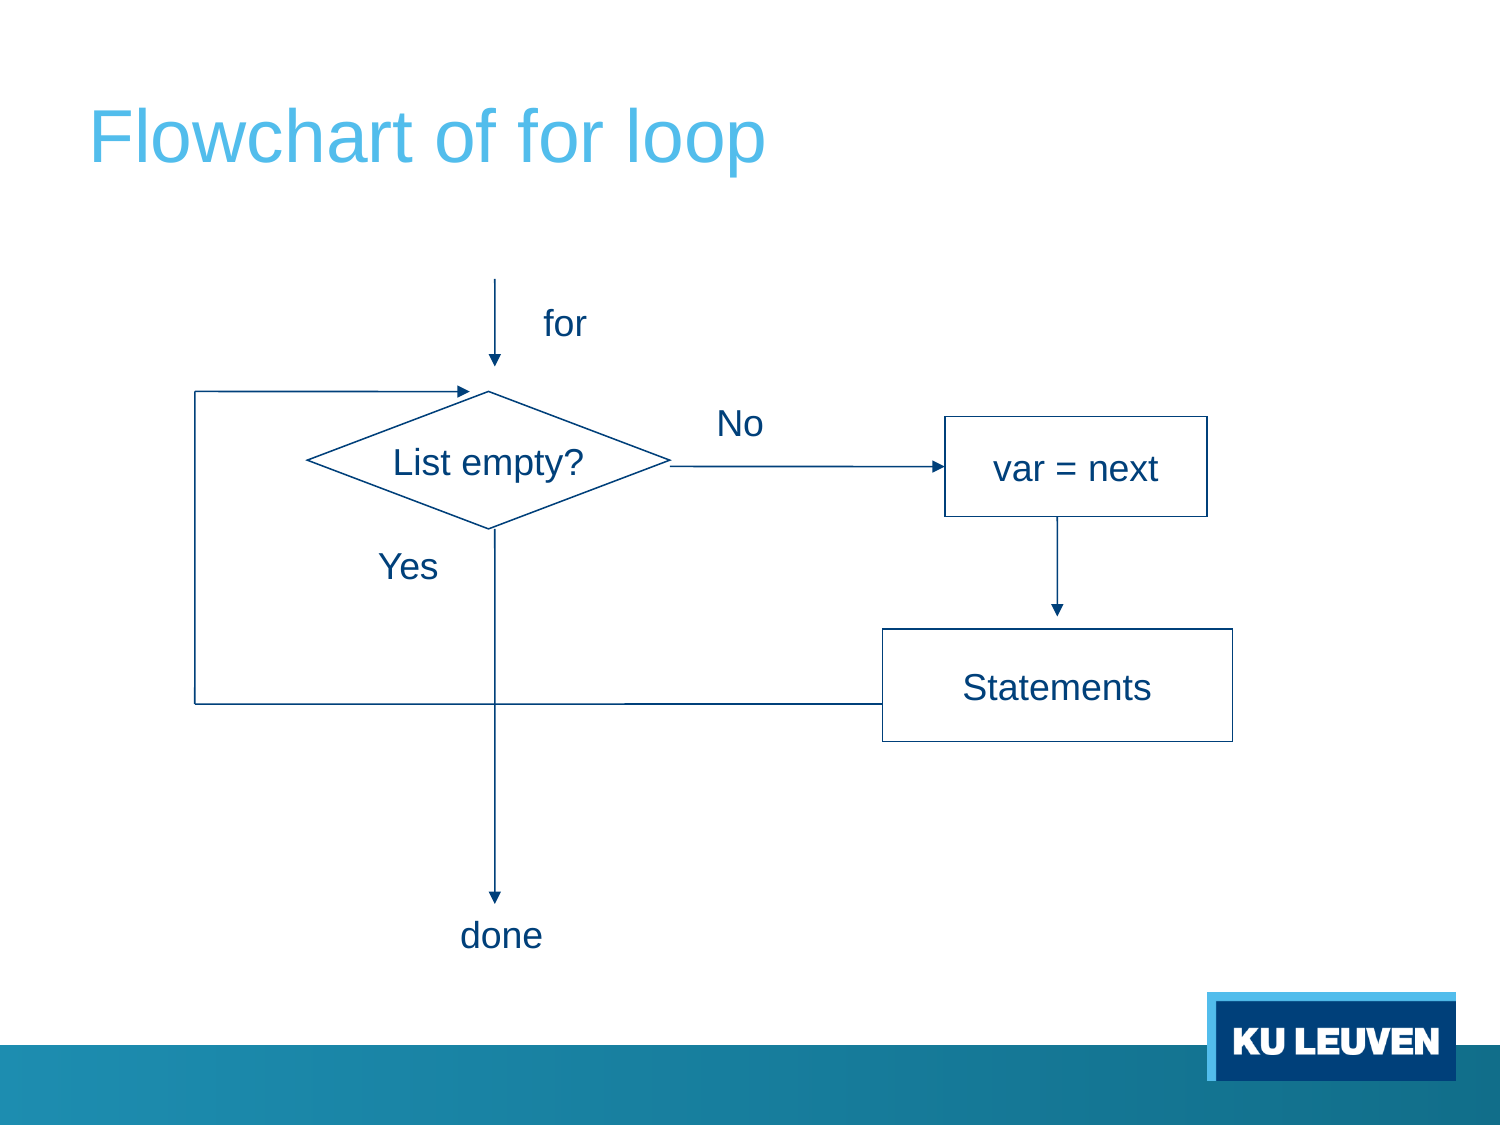

# Flowchart of for loop

for

List empty?
No
var = next

Yes
Statements

done